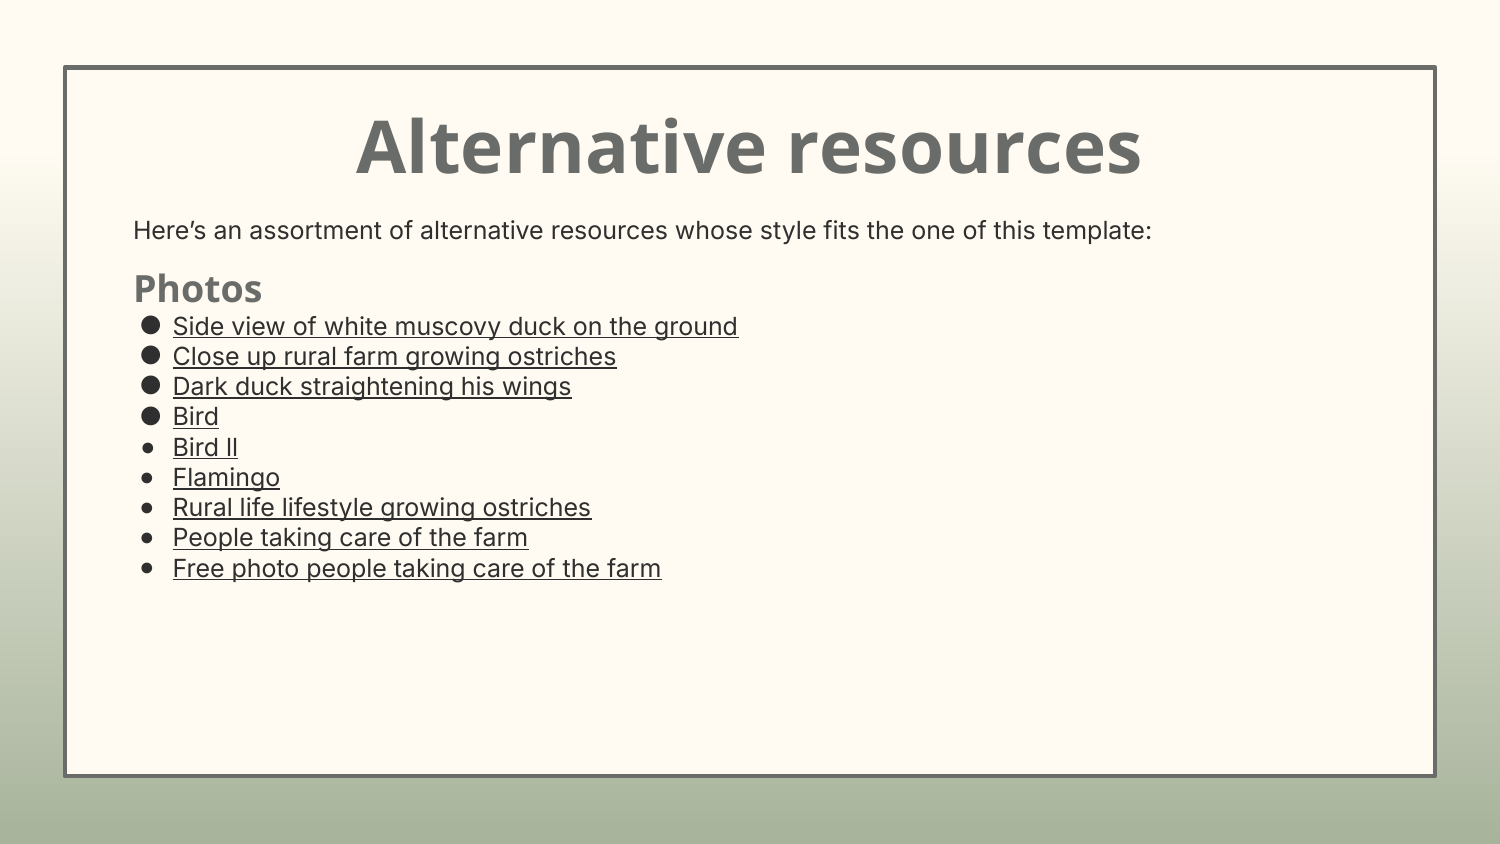

# Alternative resources
Here’s an assortment of alternative resources whose style fits the one of this template:
Photos
Side view of white muscovy duck on the ground
Close up rural farm growing ostriches
Dark duck straightening his wings
Bird
Bird ll
Flamingo
Rural life lifestyle growing ostriches
People taking care of the farm
Free photo people taking care of the farm